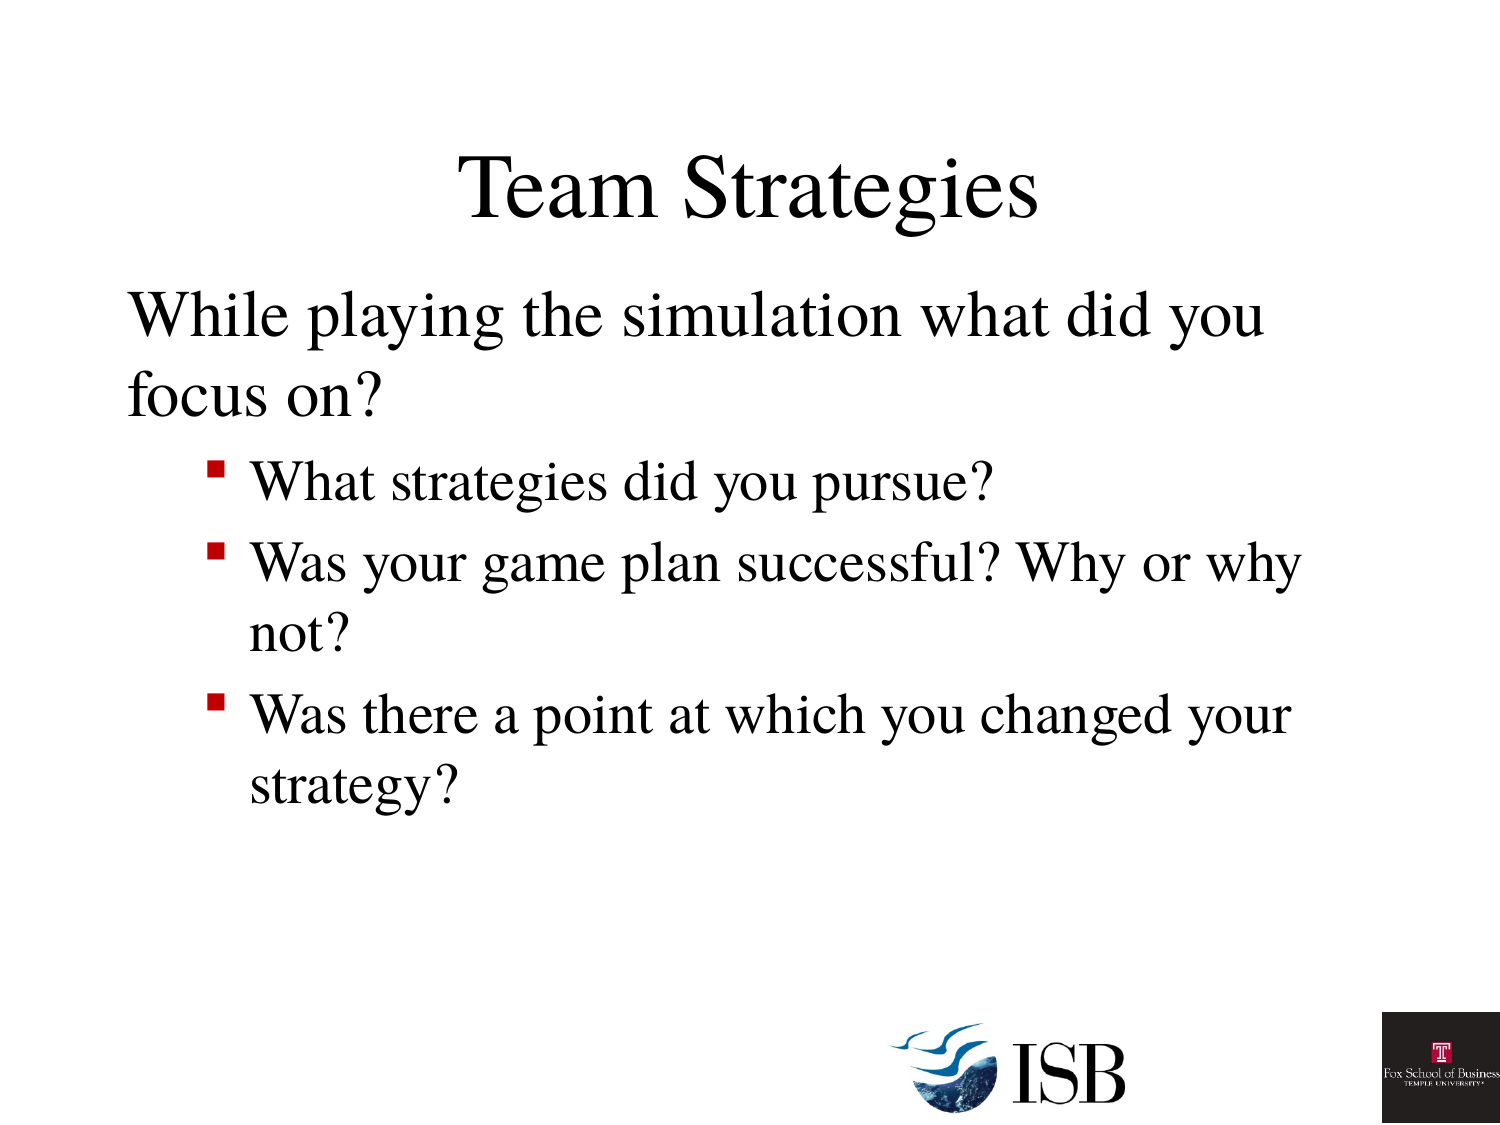

# Team Strategies
While playing the simulation what did you focus on?
What strategies did you pursue?
Was your game plan successful? Why or why not?
Was there a point at which you changed your strategy?